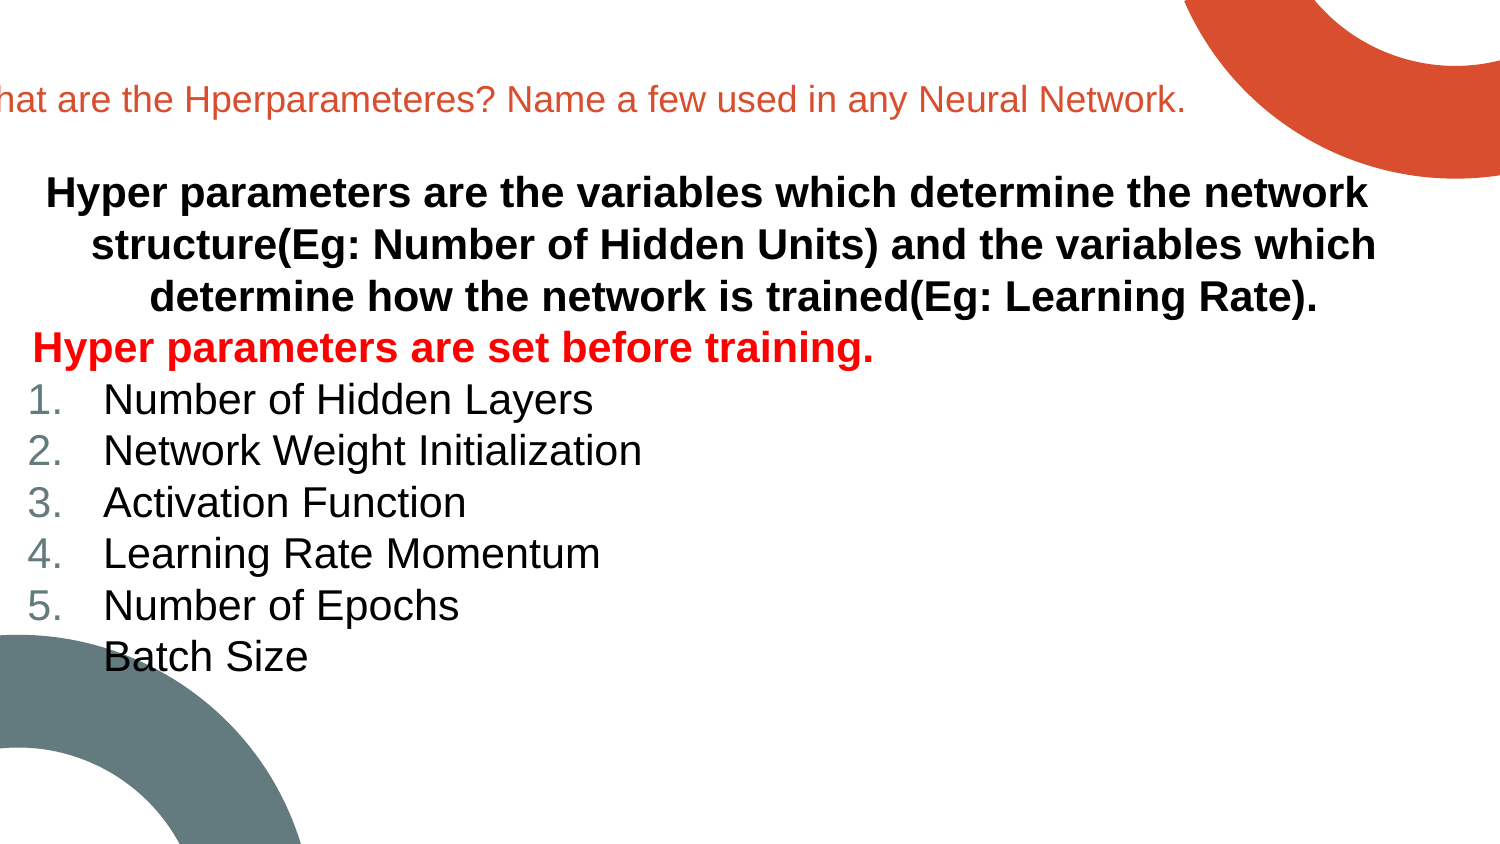

What are the Hperparameteres? Name a few used in any Neural Network.
Hyper parameters are the variables which determine the network structure(Eg: Number of Hidden Units) and the variables which determine how the network is trained(Eg: Learning Rate).
Hyper parameters are set before training.
Number of Hidden Layers
Network Weight Initialization
Activation Function
Learning Rate Momentum
Number of Epochs
Batch Size